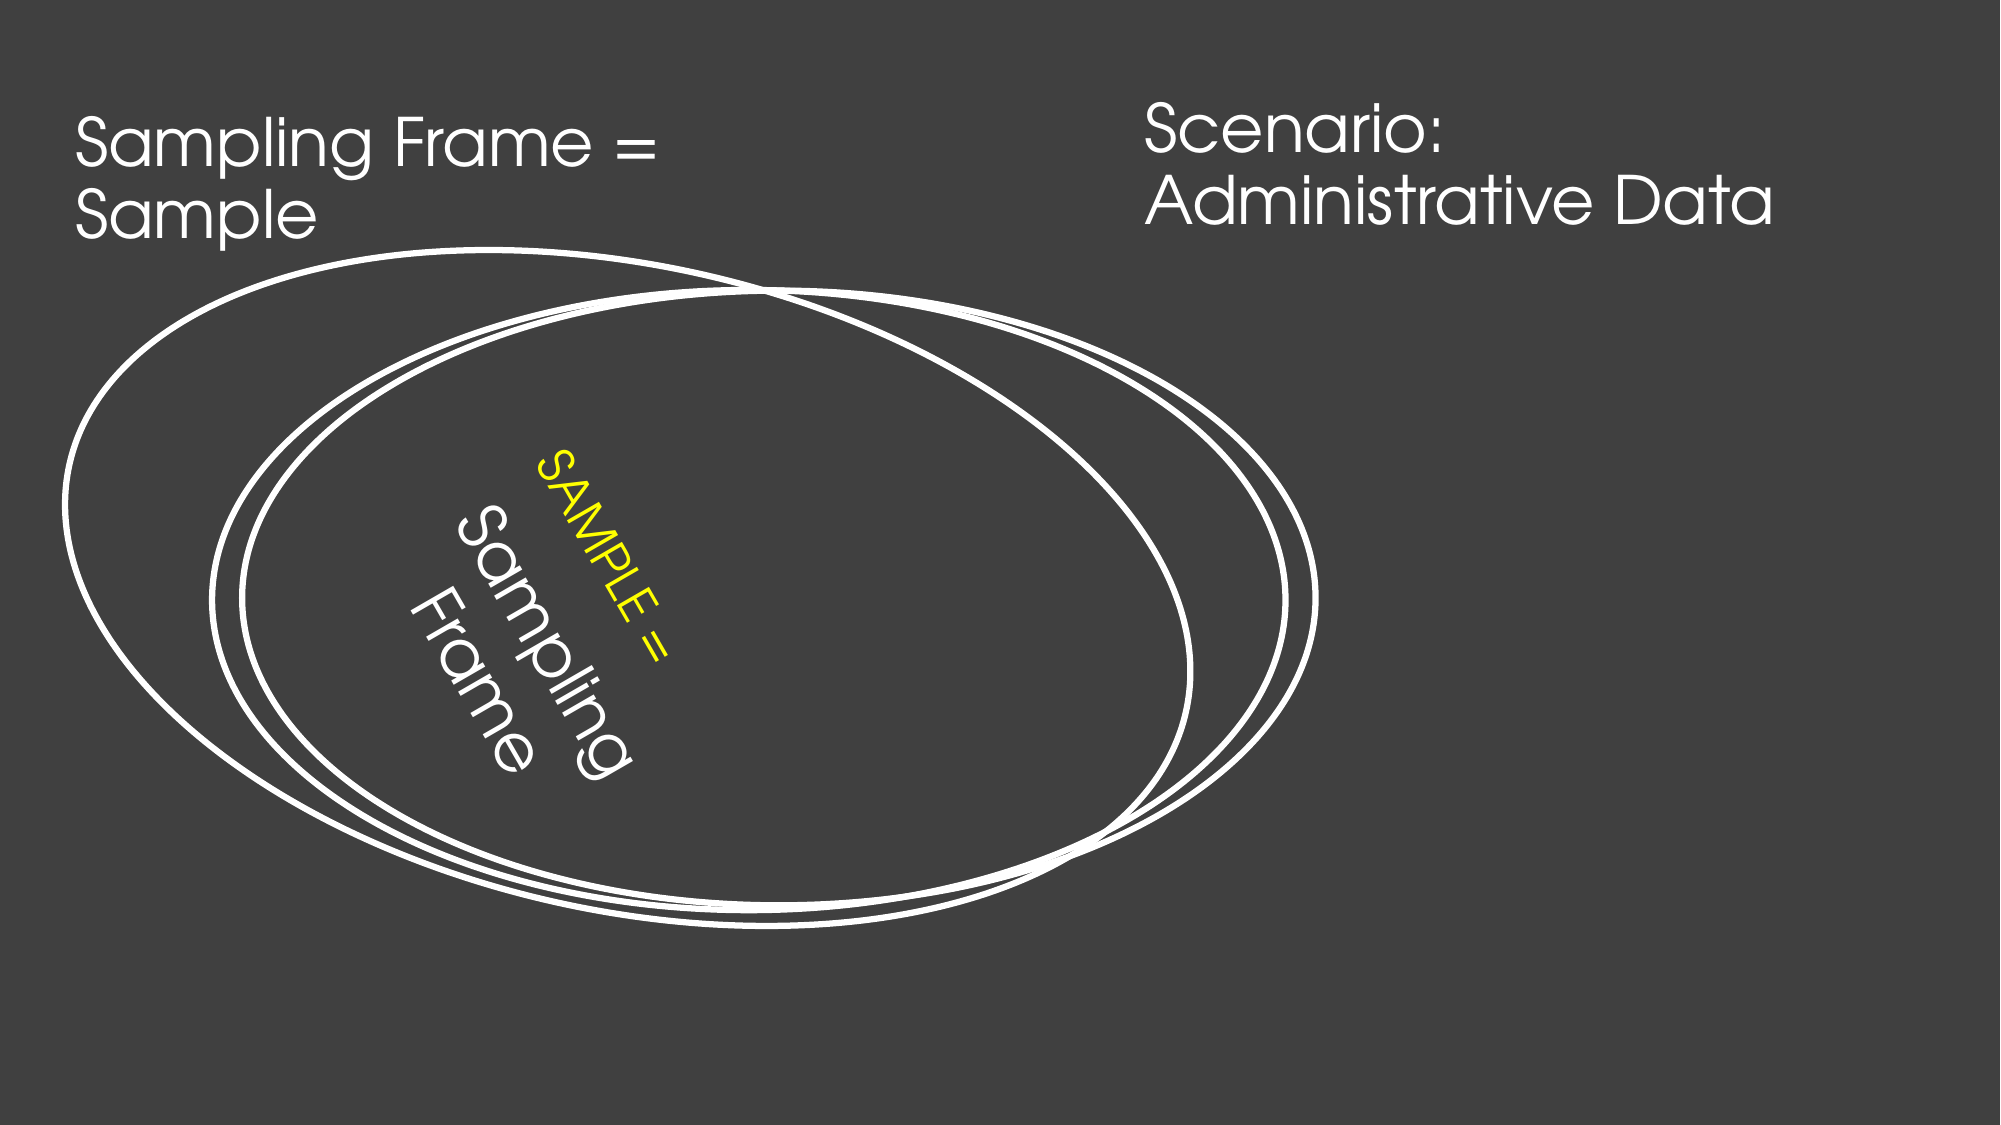

Scenario: Administrative Data
# Sampling Frame = Sample

Sampling
Frame

SAMPLE =